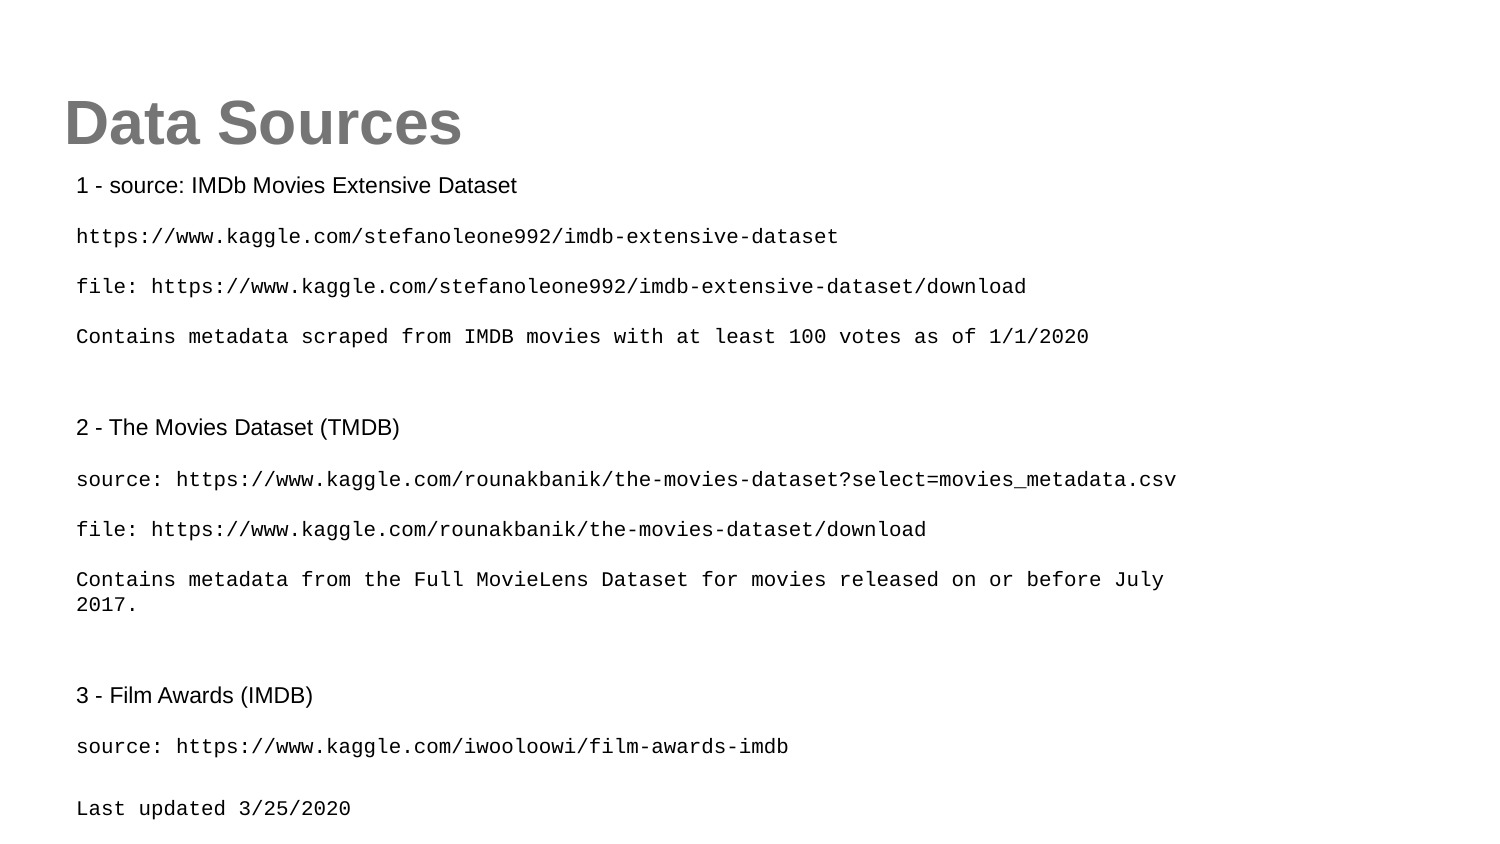

Data Sources
1 - source: IMDb Movies Extensive Dataset
https://www.kaggle.com/stefanoleone992/imdb-extensive-dataset

file: https://www.kaggle.com/stefanoleone992/imdb-extensive-dataset/download

Contains metadata scraped from IMDB movies with at least 100 votes as of 1/1/2020

2 - The Movies Dataset (TMDB)
source: https://www.kaggle.com/rounakbanik/the-movies-dataset?select=movies_metadata.csv

file: https://www.kaggle.com/rounakbanik/the-movies-dataset/download

Contains metadata from the Full MovieLens Dataset for movies released on or before July 2017.

3 - Film Awards (IMDB)
source: https://www.kaggle.com/iwooloowi/film-awards-imdb

Last updated 3/25/2020